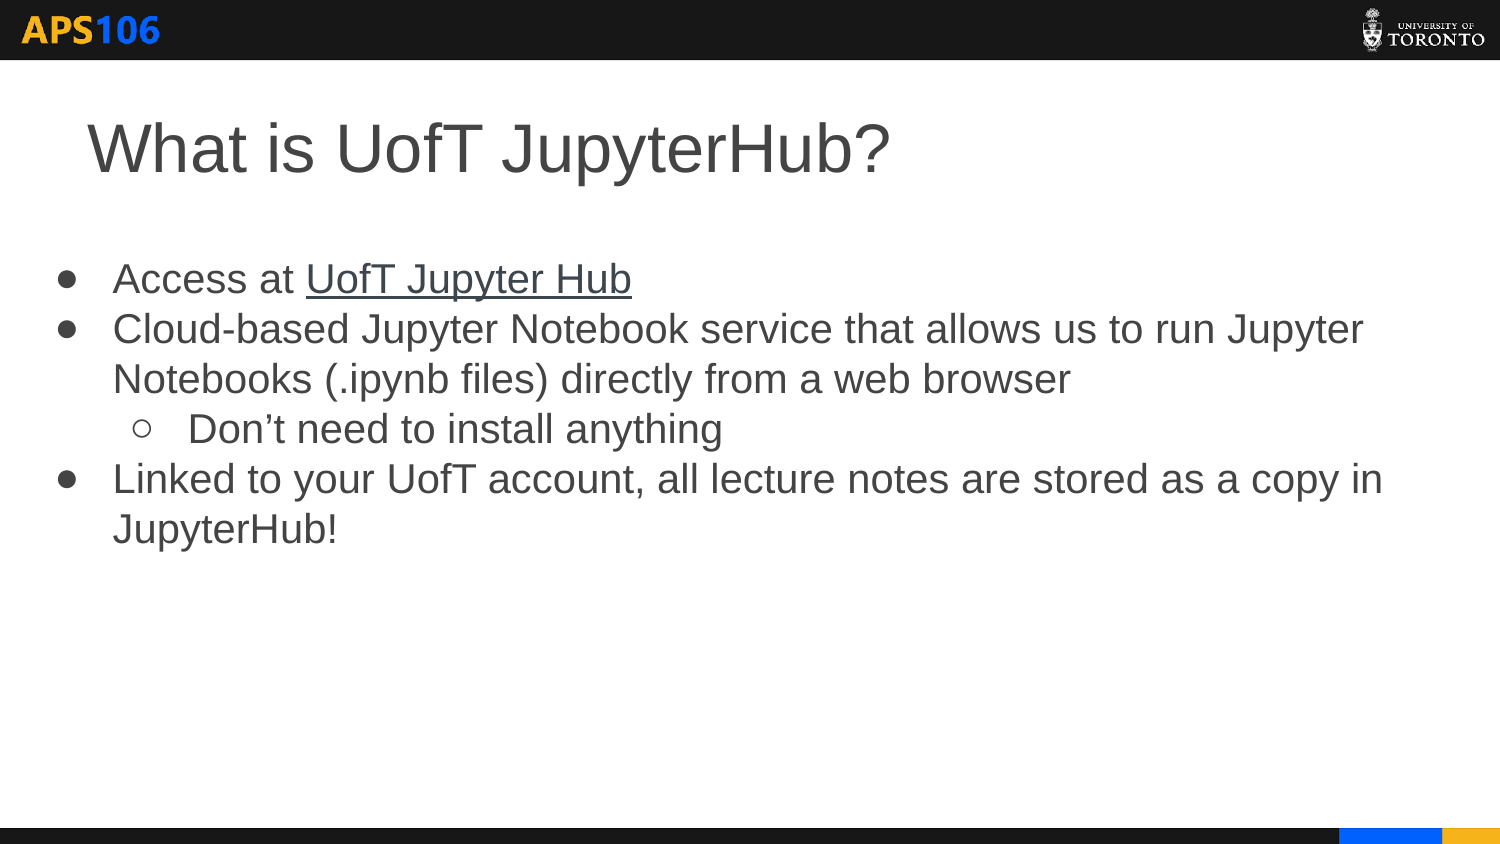

What is UofT JupyterHub?
Access at UofT Jupyter Hub
Cloud-based Jupyter Notebook service that allows us to run Jupyter Notebooks (.ipynb files) directly from a web browser
Don’t need to install anything
Linked to your UofT account, all lecture notes are stored as a copy in JupyterHub!